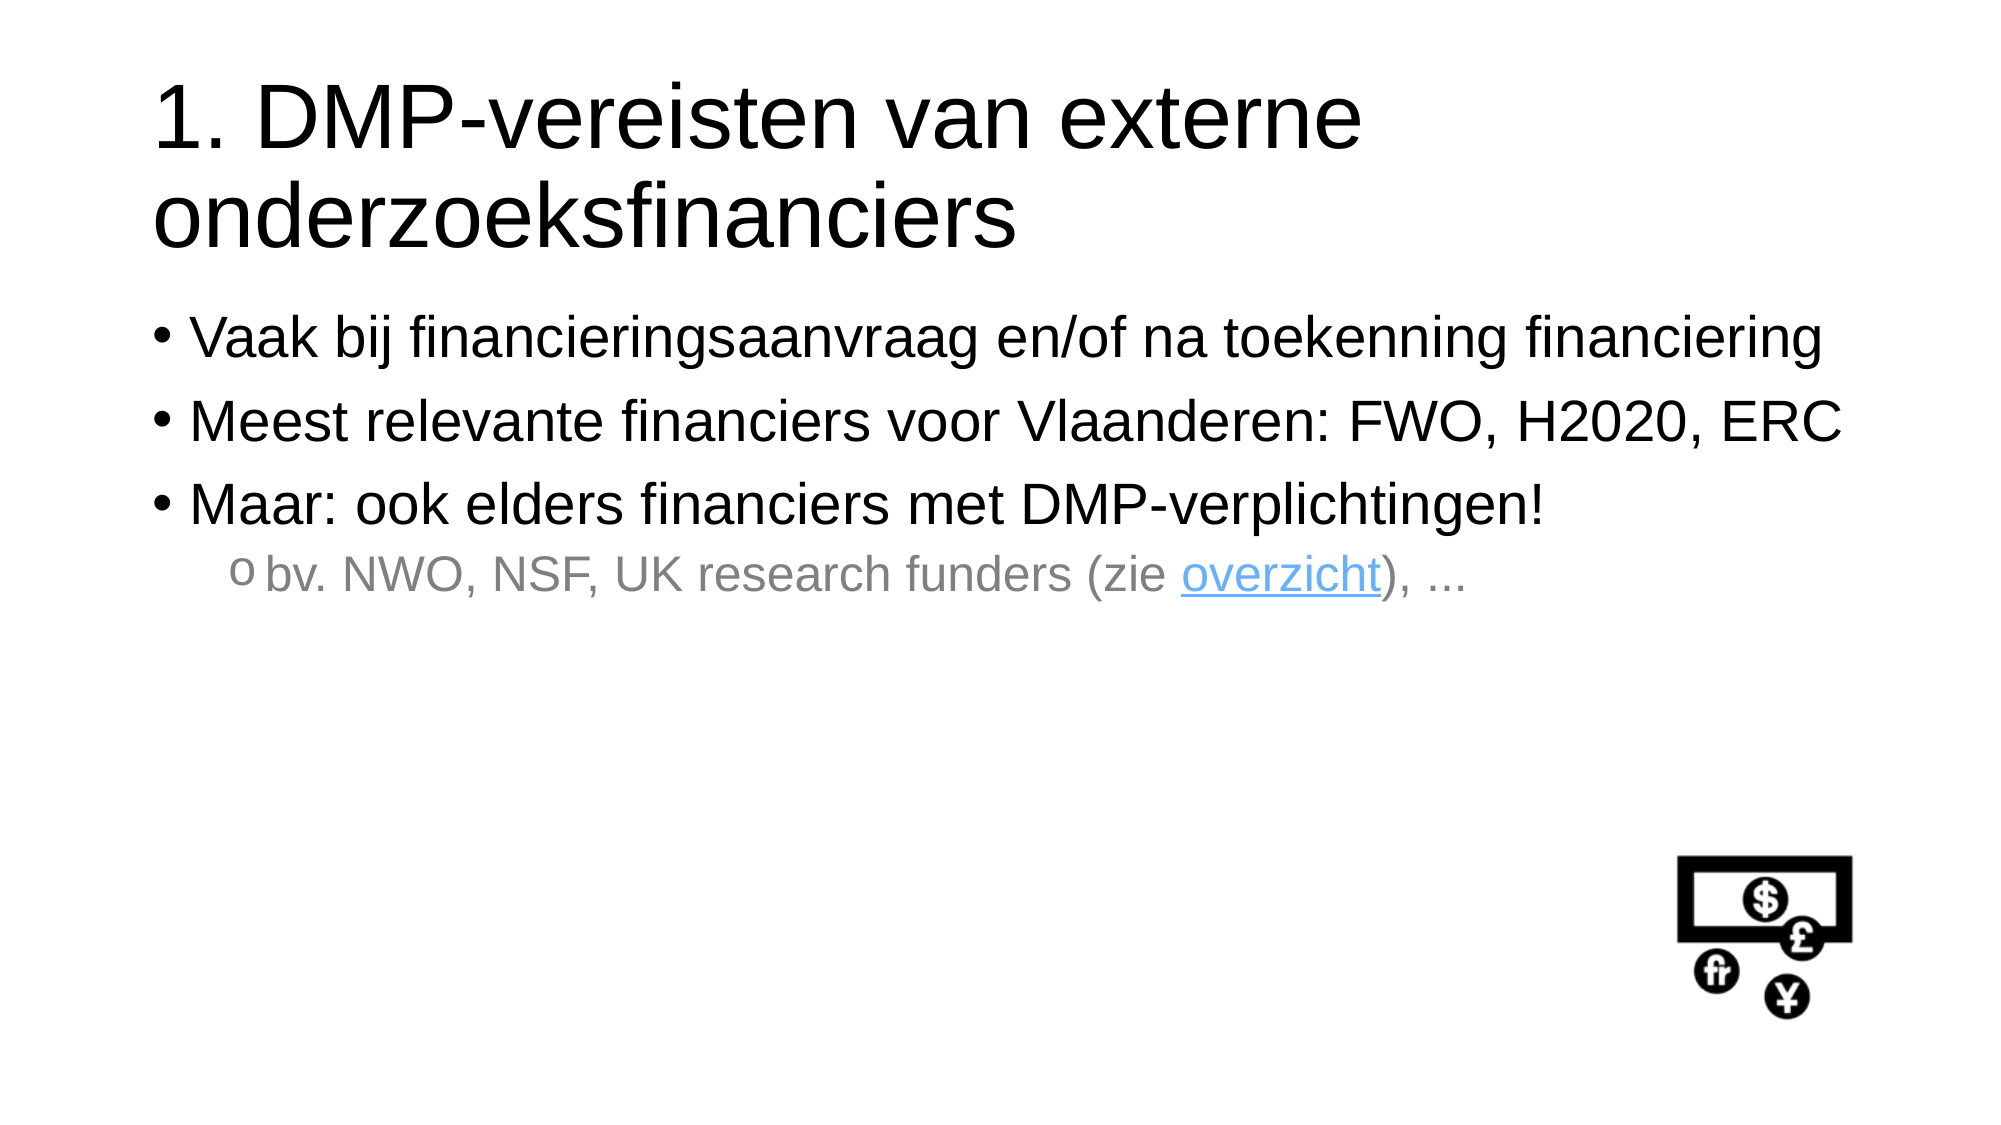

# 1. DMP-vereisten van externe onderzoeksfinanciers
Vaak bij financieringsaanvraag en/of na toekenning financiering
Meest relevante financiers voor Vlaanderen: FWO, H2020, ERC
Maar: ook elders financiers met DMP-verplichtingen!
bv. NWO, NSF, UK research funders (zie overzicht), ...